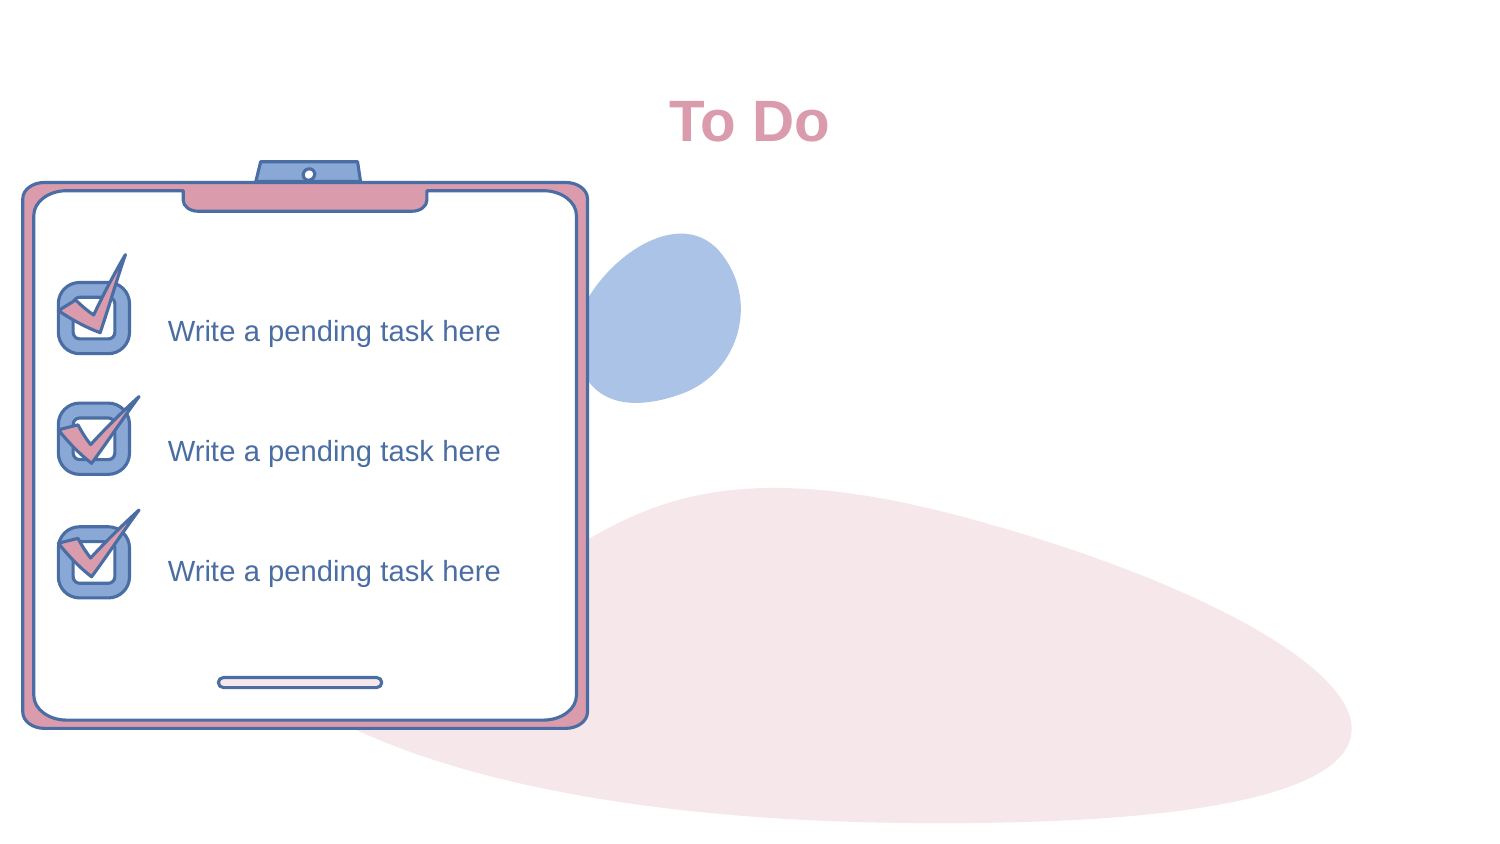

# To Do

Write a pending task here

Write a pending task here

Write a pending task here